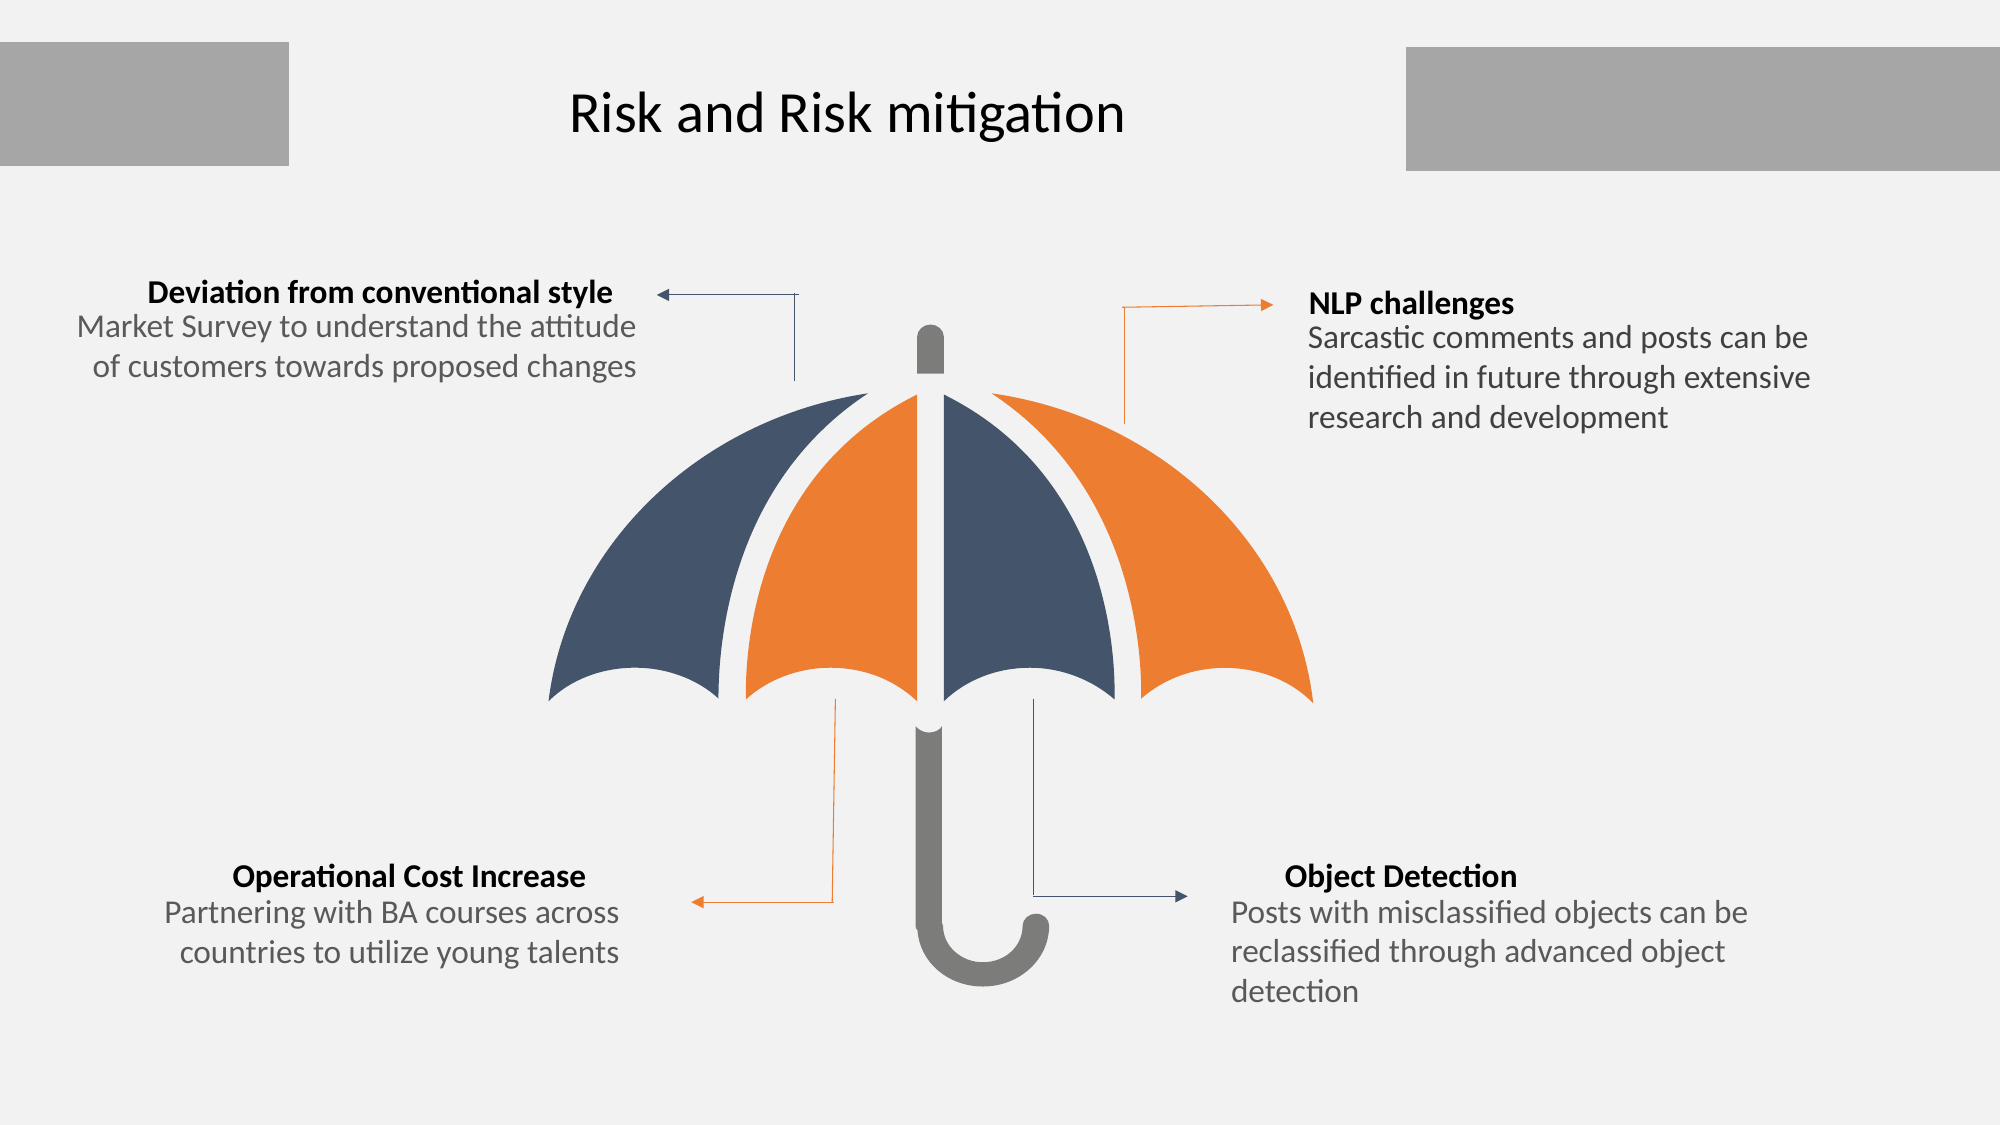

Risk and Risk mitigation

Deviation from conventional style
Market Survey to understand the attitude of customers towards proposed changes
NLP challenges
Sarcastic comments and posts can be identified in future through extensive research and development

Operational Cost Increase
Partnering with BA courses across countries to utilize young talents
Object Detection
Posts with misclassified objects can be reclassified through advanced object detection